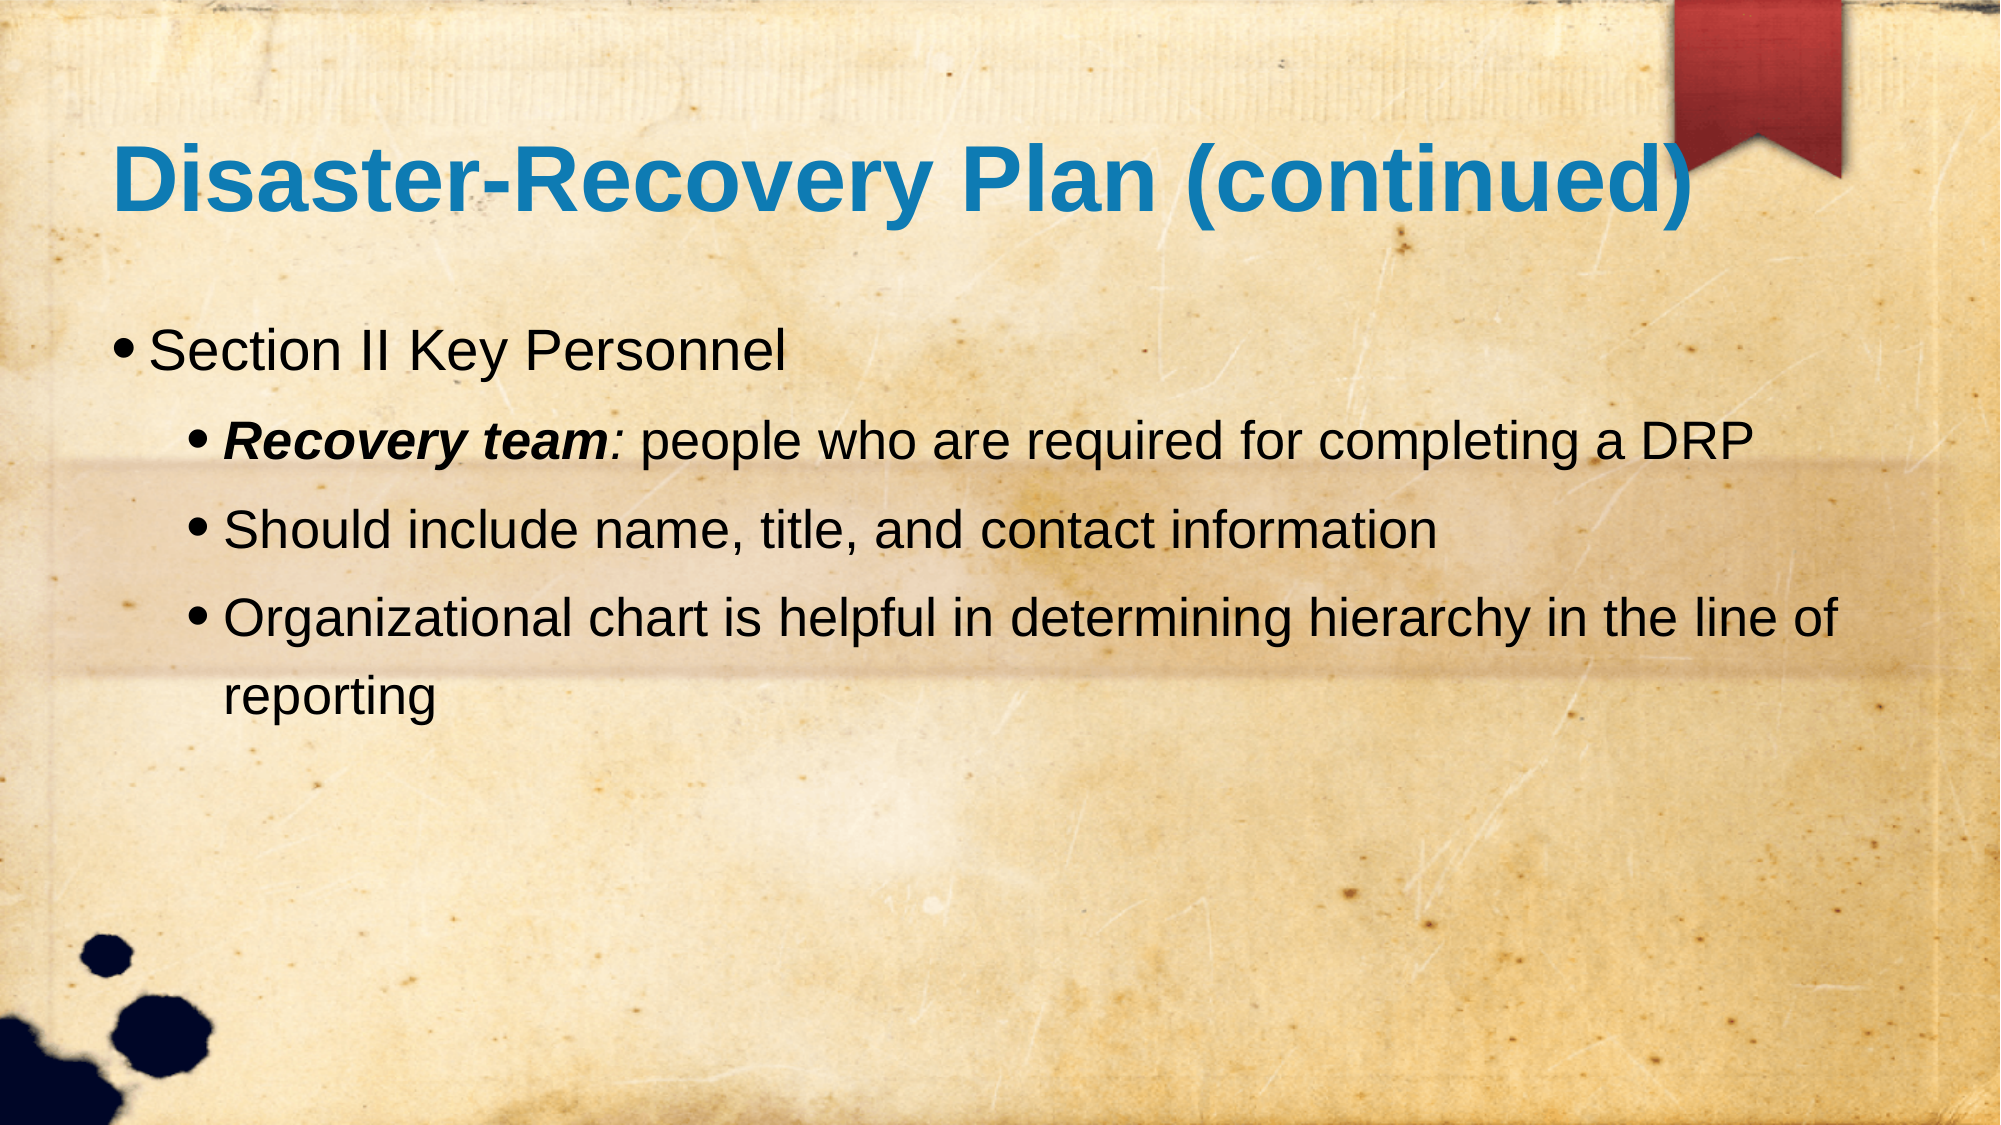

Disaster-Recovery Plan (continued)
Section II Key Personnel
Recovery team: people who are required for completing a DRP
Should include name, title, and contact information
Organizational chart is helpful in determining hierarchy in the line of reporting